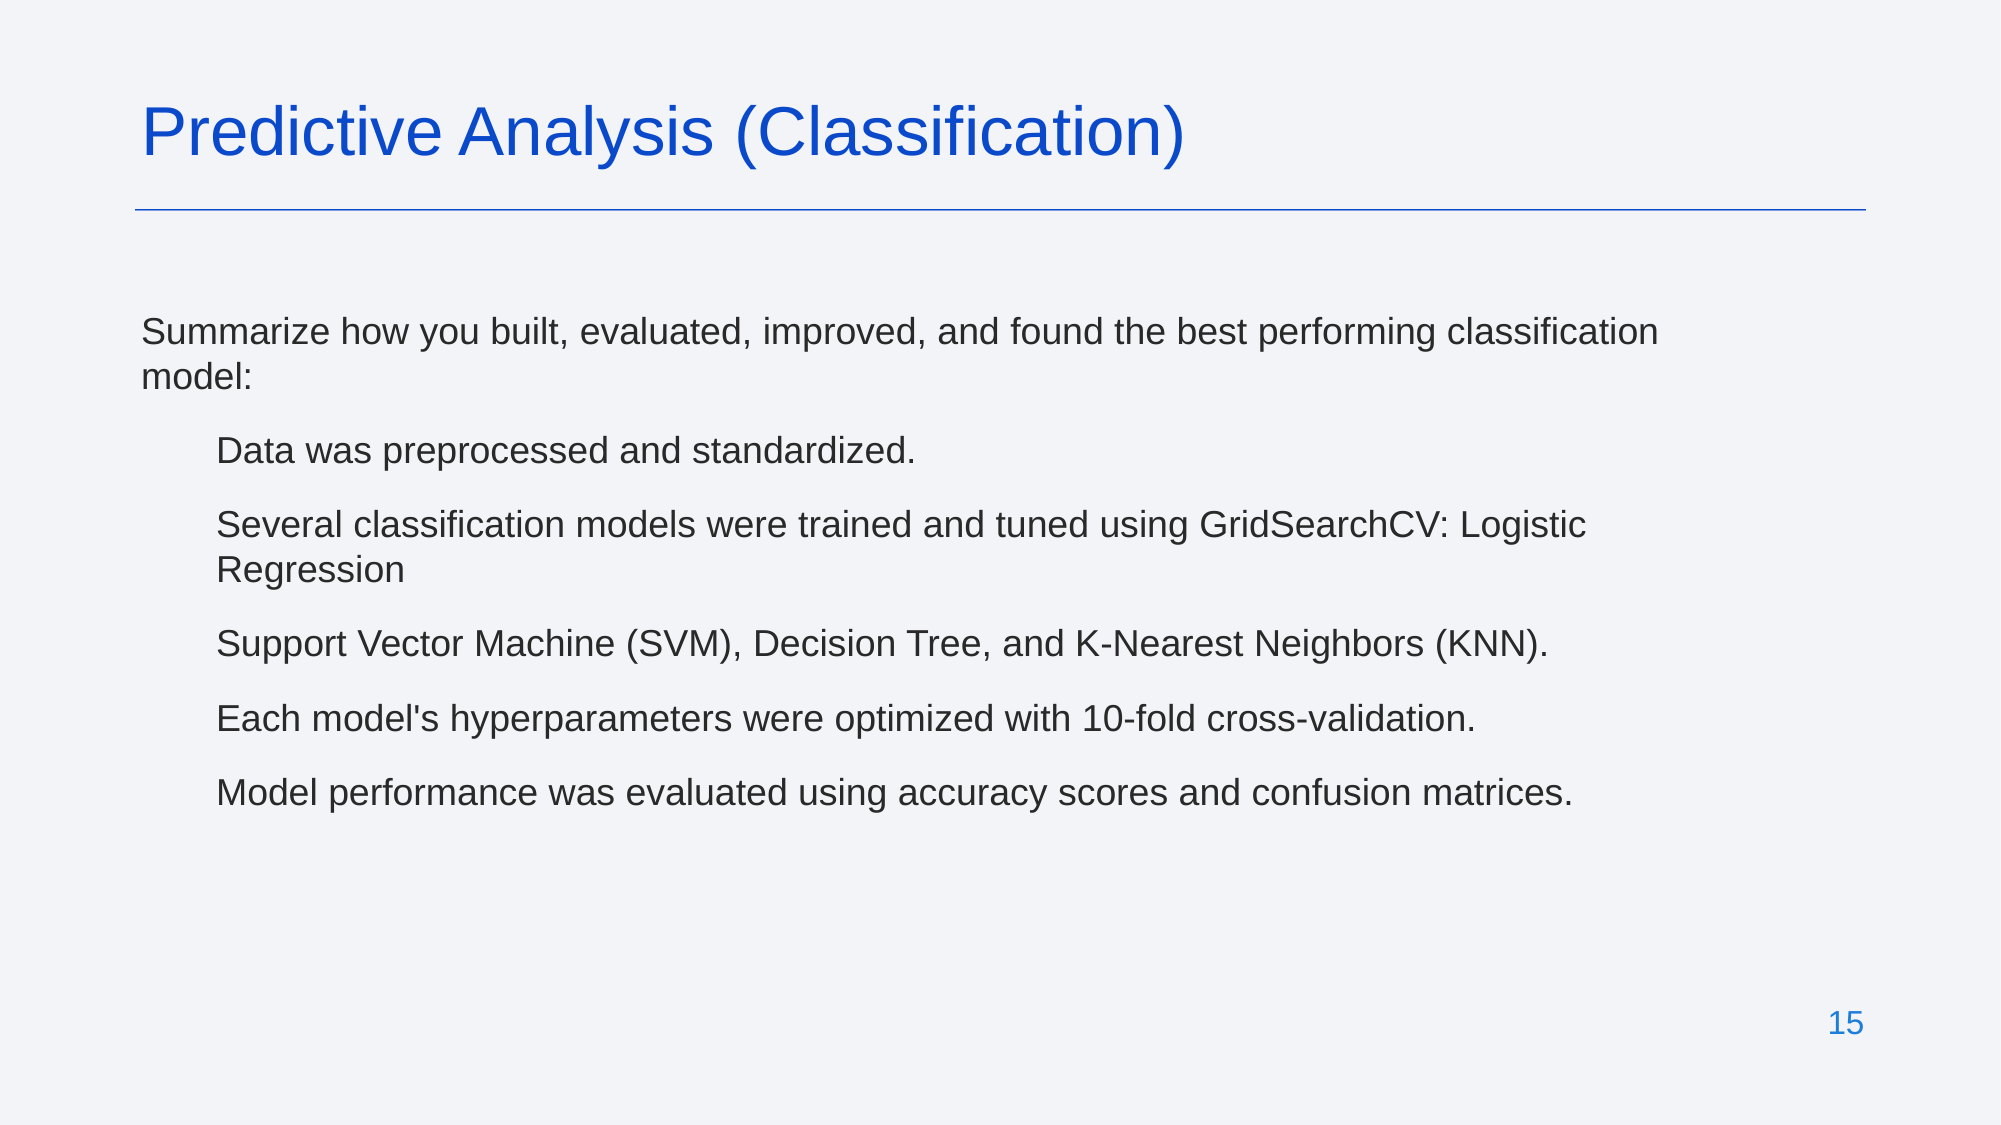

Predictive Analysis (Classification)
Summarize how you built, evaluated, improved, and found the best performing classification model:
Data was preprocessed and standardized.
Several classification models were trained and tuned using GridSearchCV: Logistic Regression
Support Vector Machine (SVM), Decision Tree, and K-Nearest Neighbors (KNN).
Each model's hyperparameters were optimized with 10-fold cross-validation.
Model performance was evaluated using accuracy scores and confusion matrices.

15